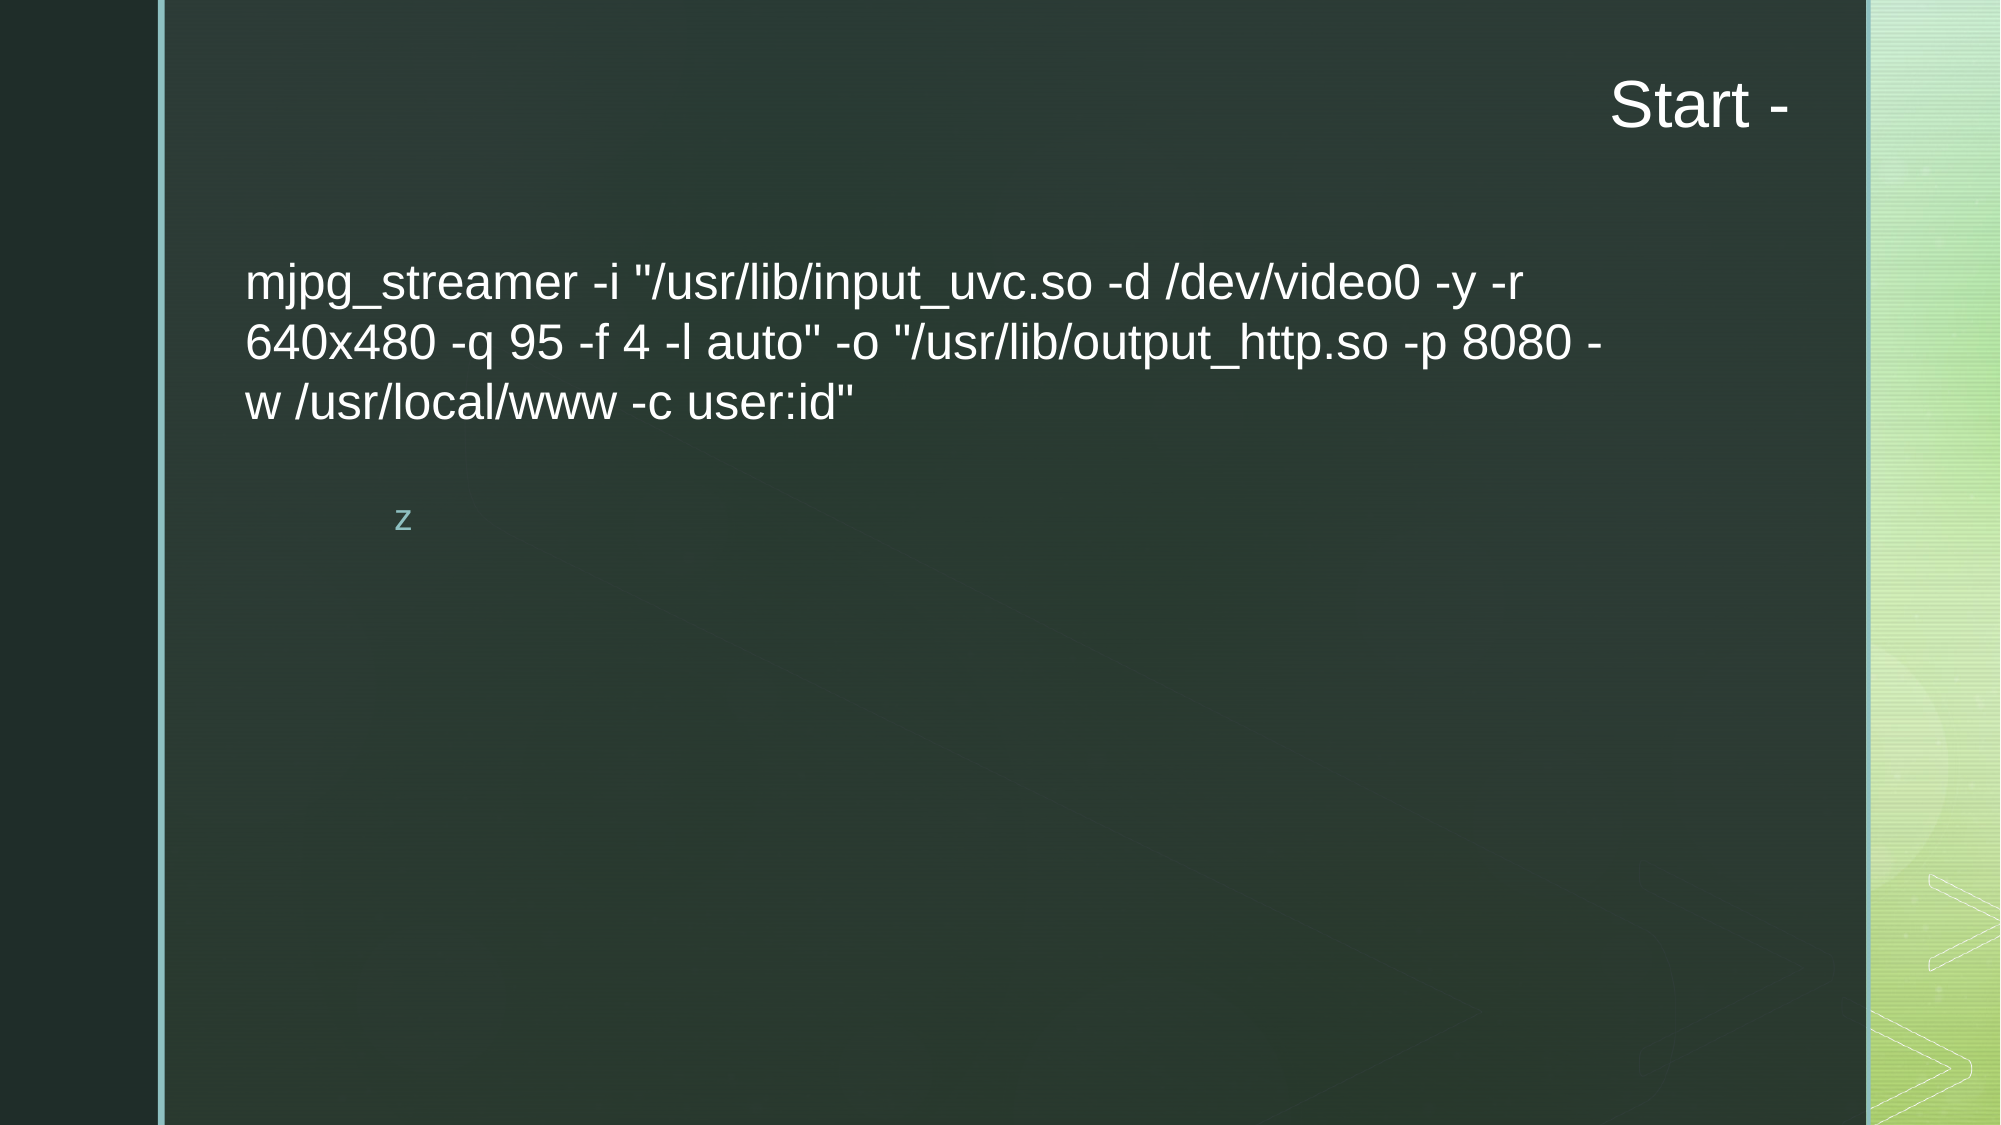

# Start -
mjpg_streamer -i "/usr/lib/input_uvc.so -d /dev/video0 -y -r 640x480 -q 95 -f 4 -l auto" -o "/usr/lib/output_http.so -p 8080 -w /usr/local/www -c user:id"